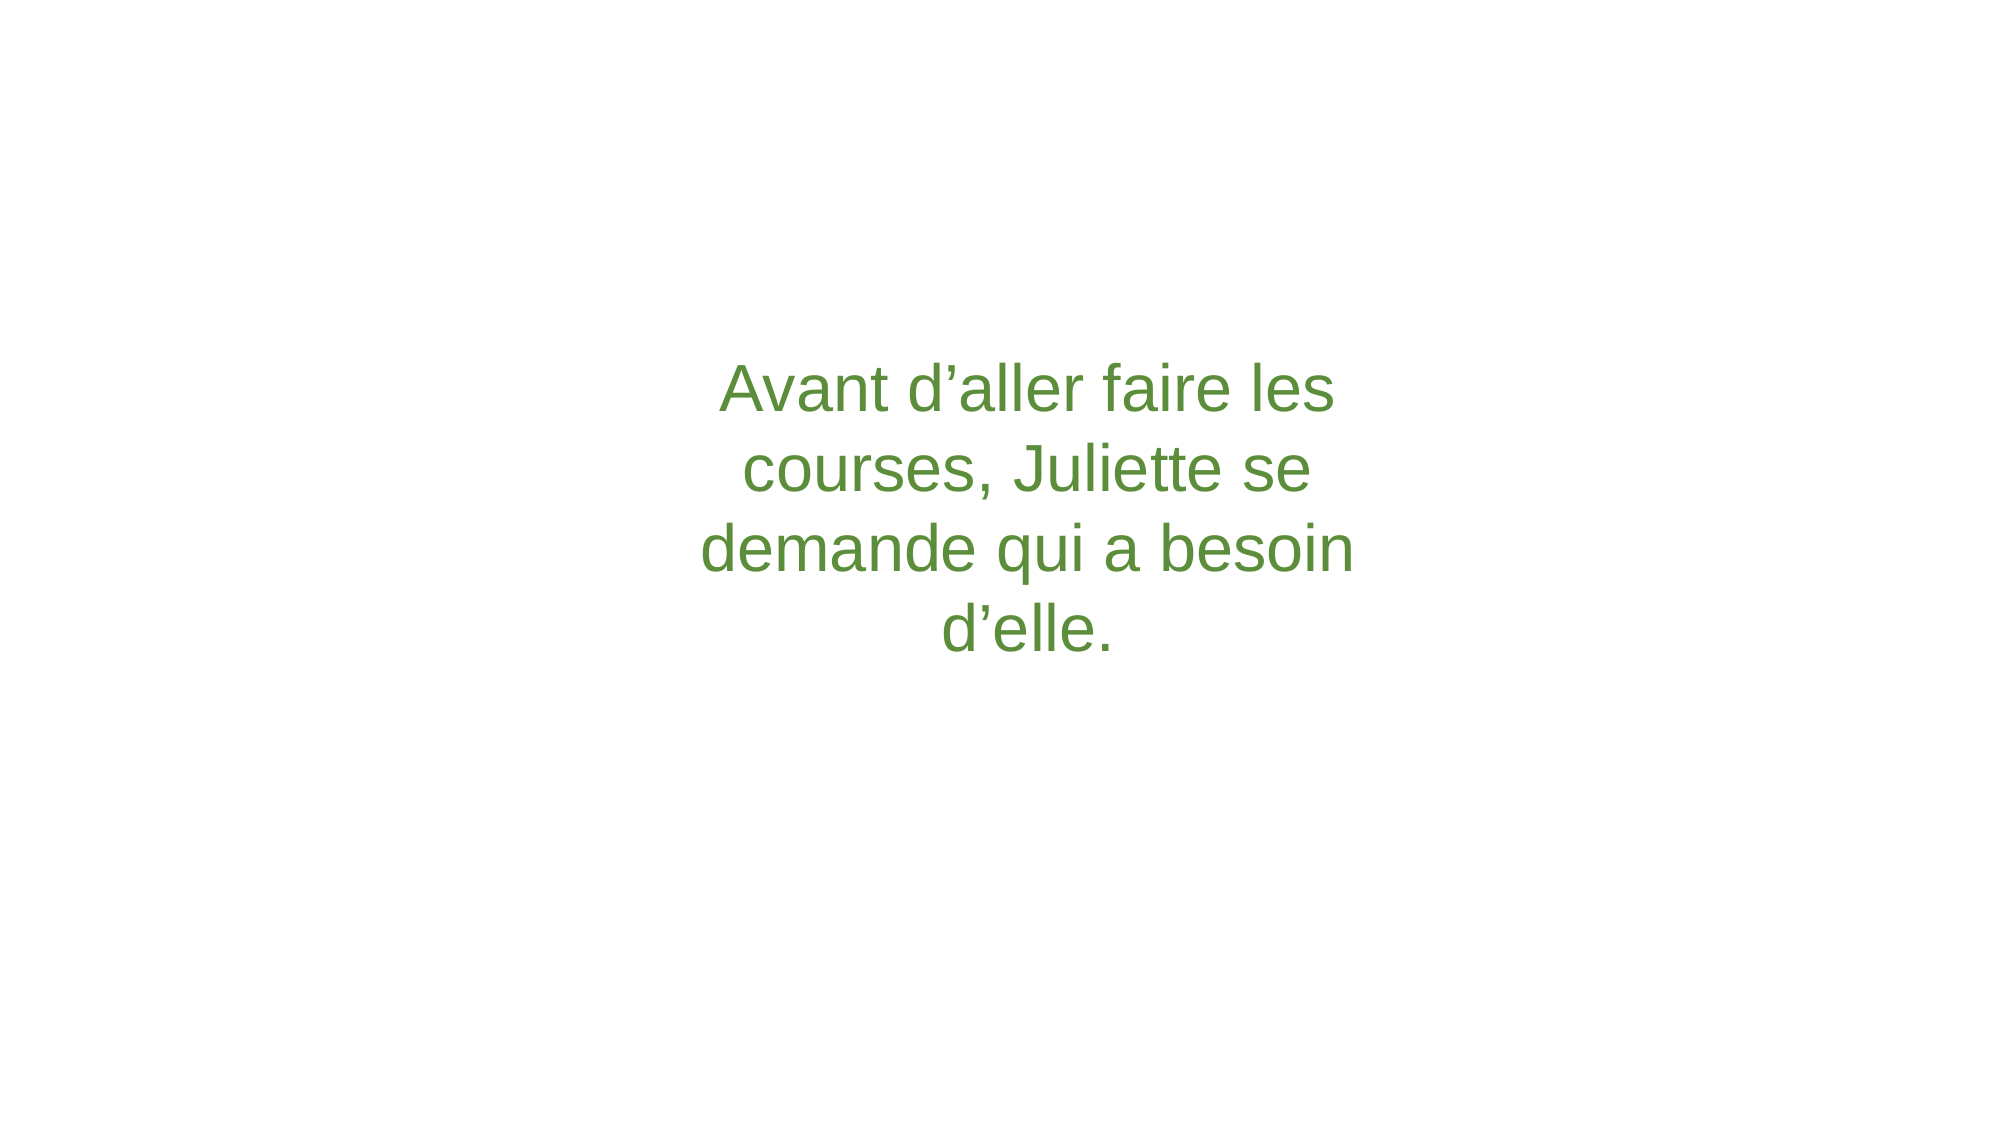

Avant d’aller faire les courses, Juliette se demande qui a besoin d’elle.